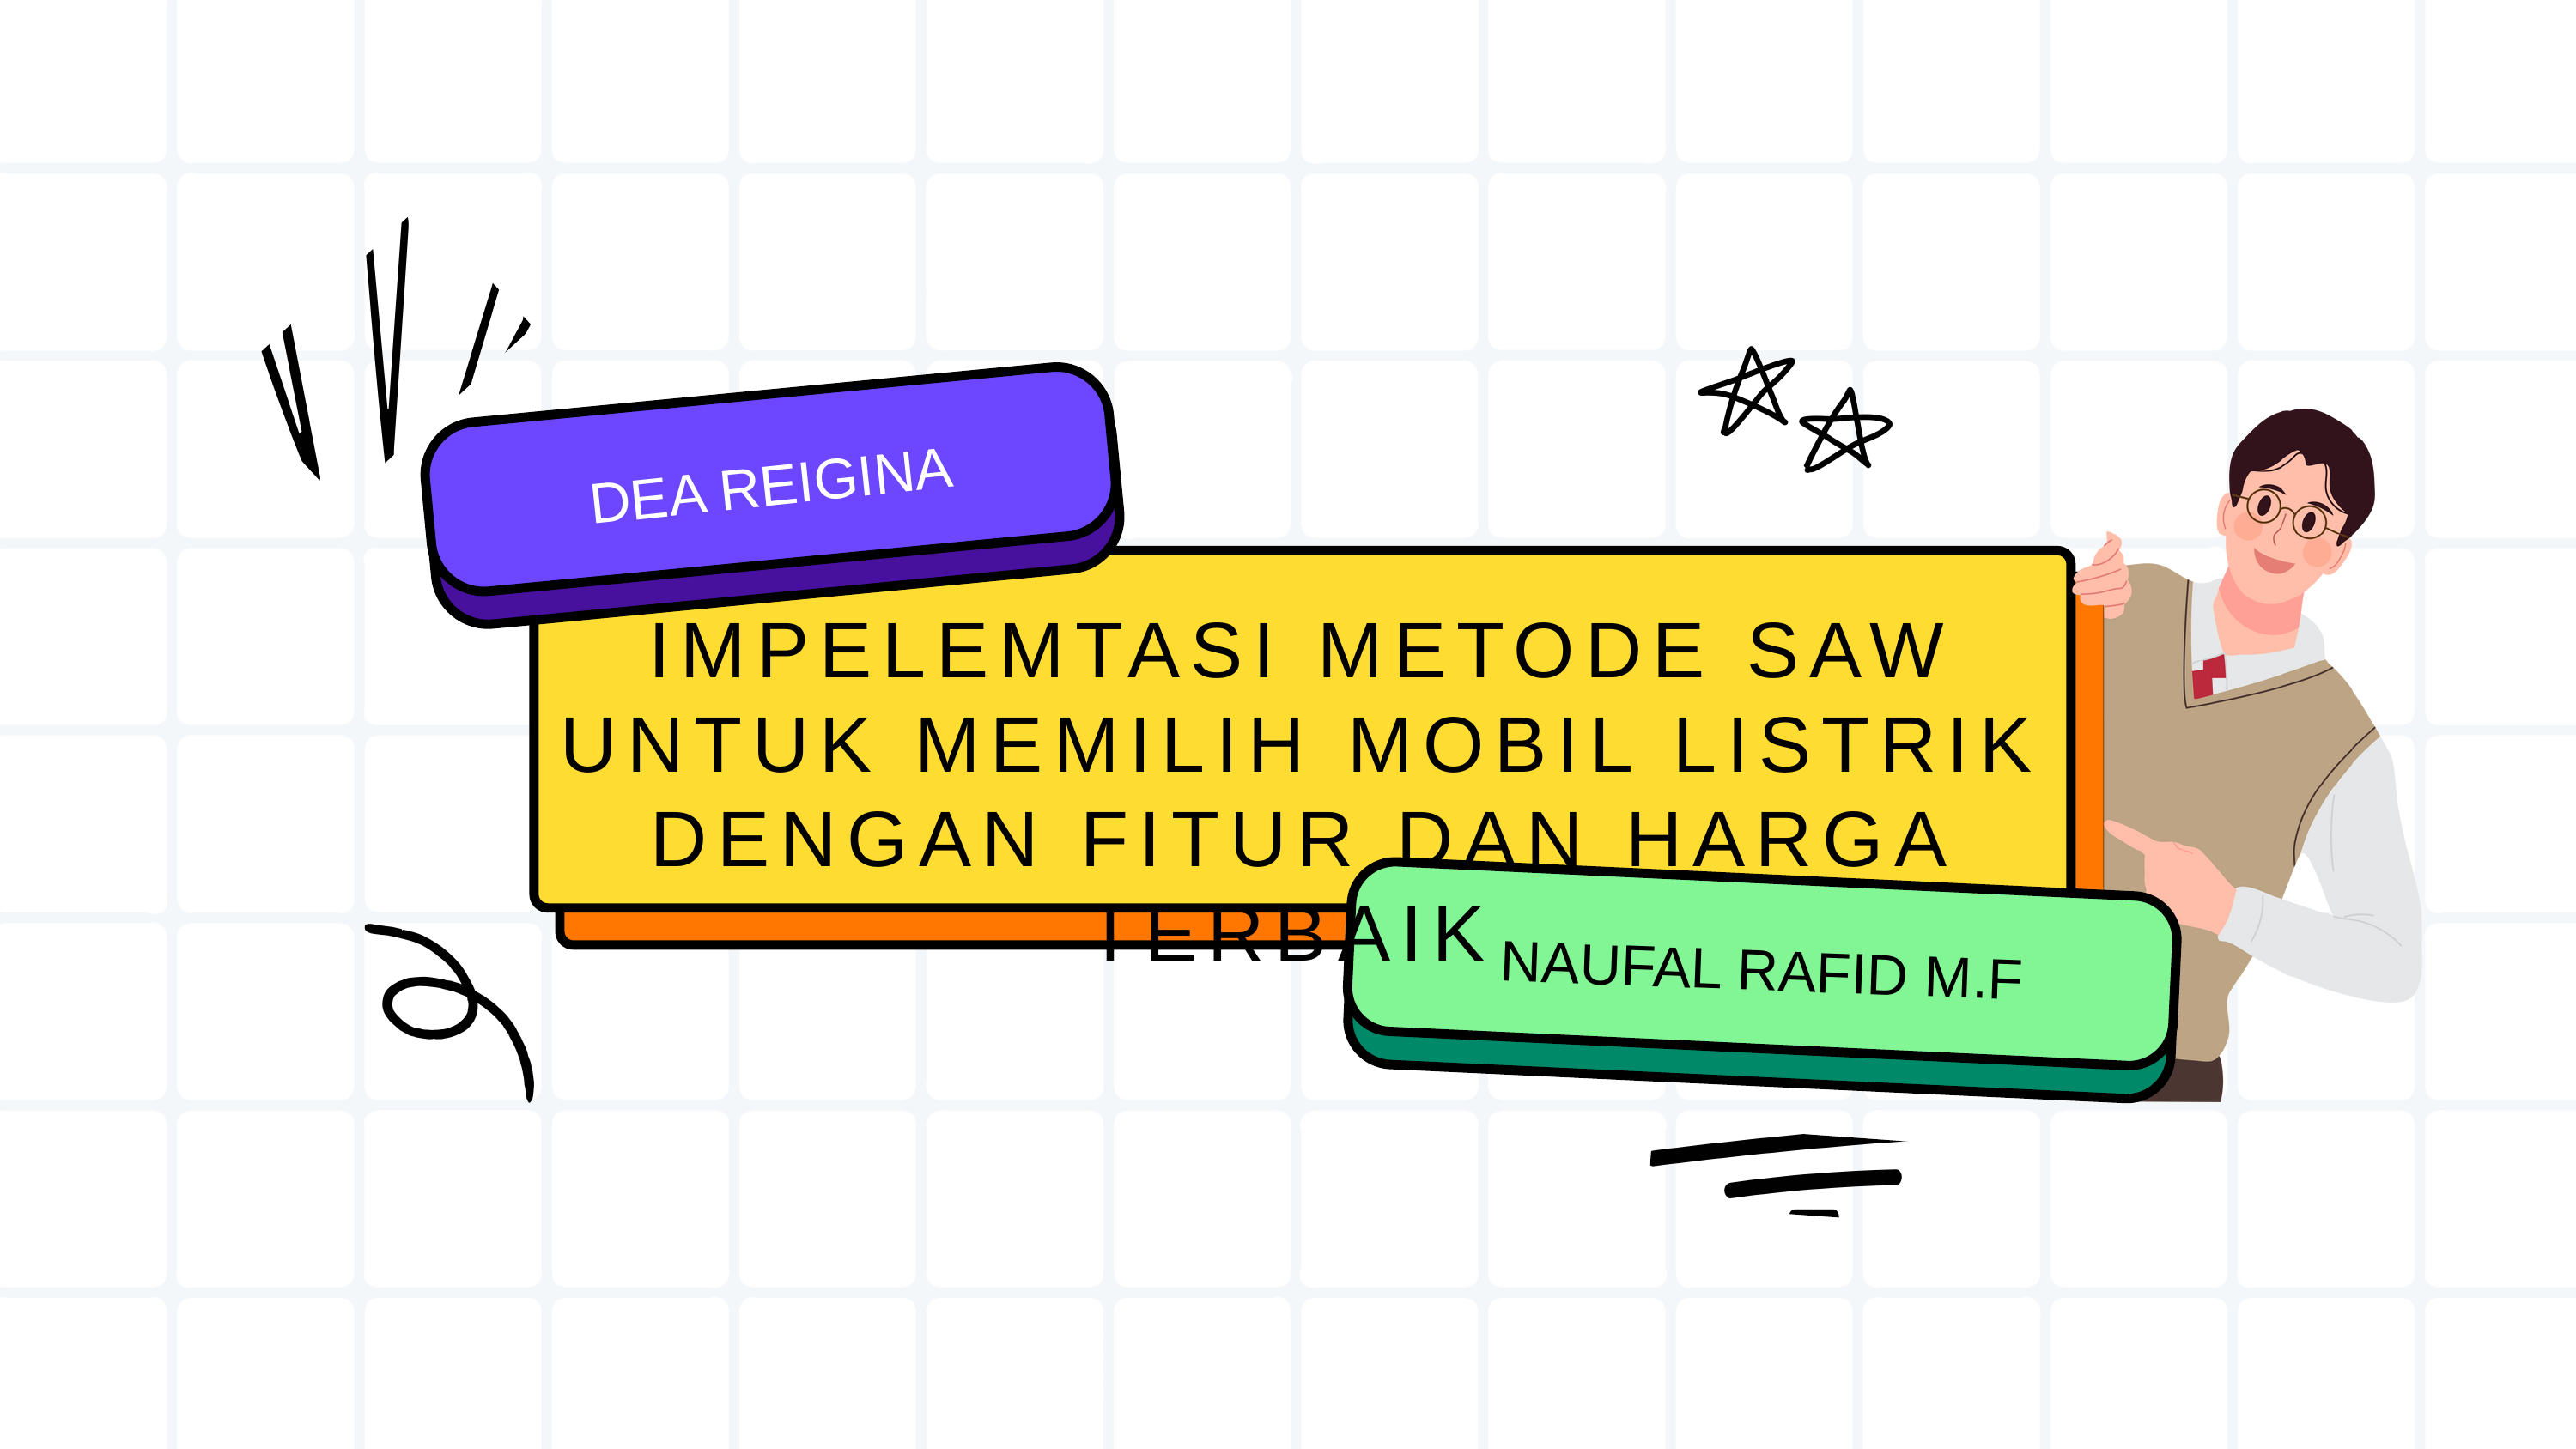

DEA REIGINA

IMPELEMTASI METODE SAW UNTUK MEMILIH MOBIL LISTRIK DENGAN FITUR DAN HARGA TERBAIK

NAUFAL RAFID M.F